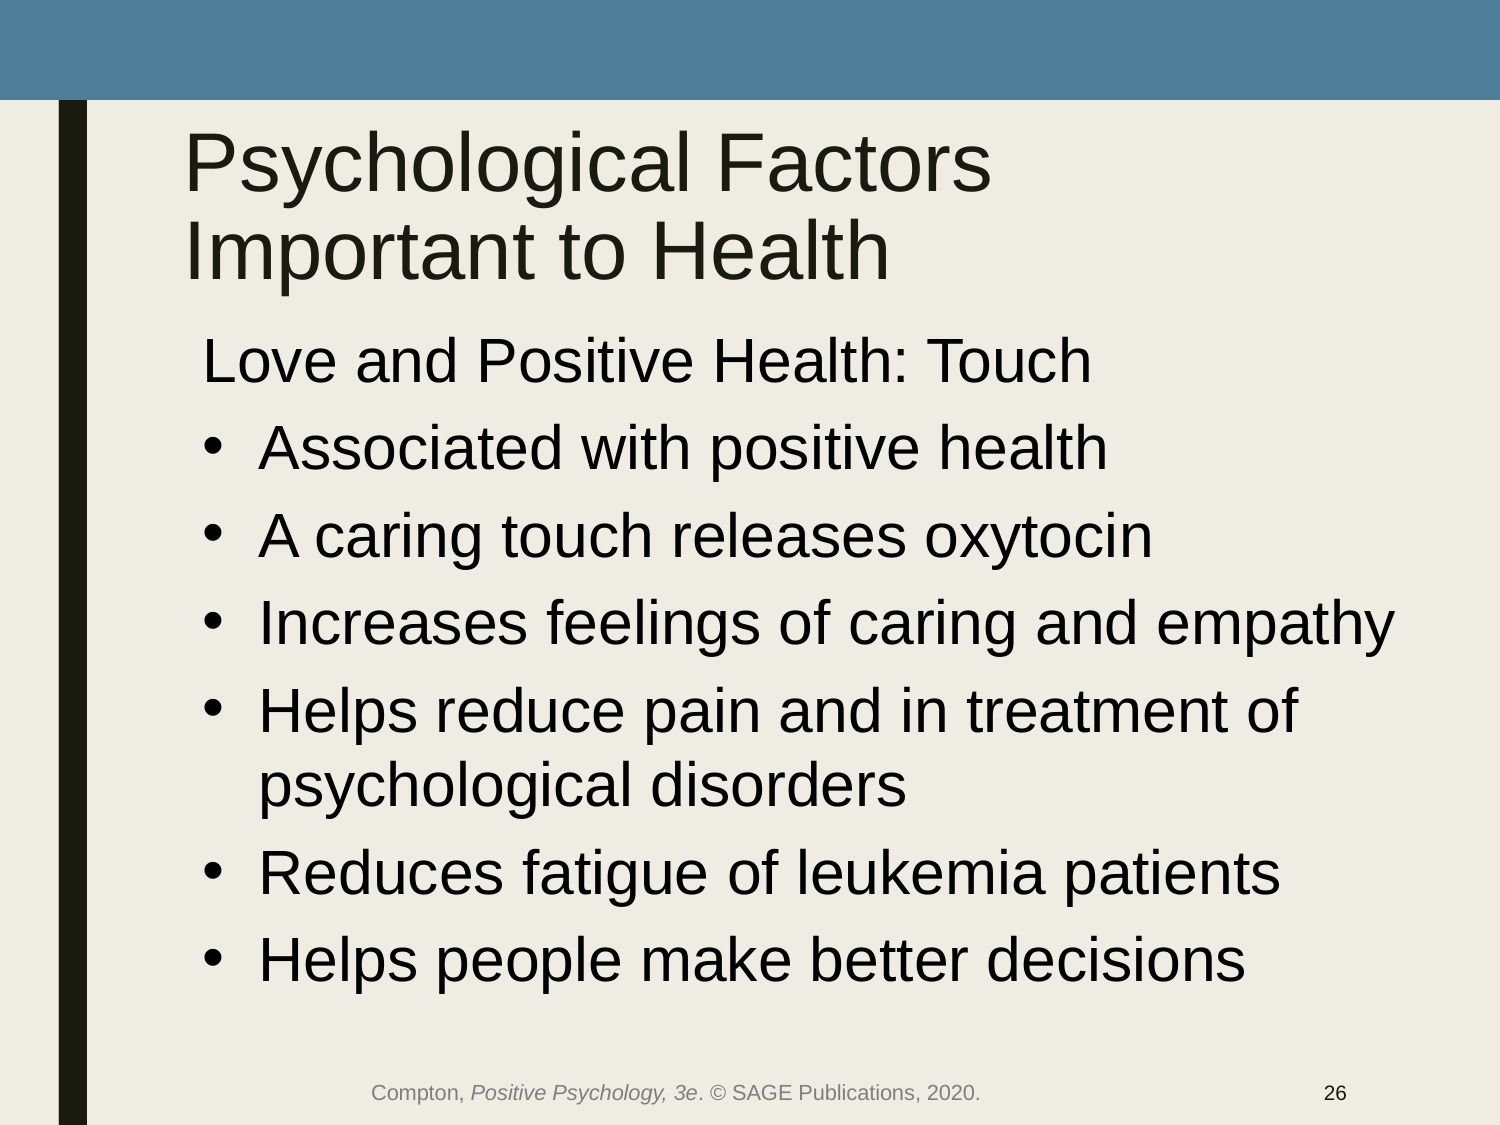

# Psychological Factors Important to Health
Love and Positive Health: Touch
Associated with positive health
A caring touch releases oxytocin
Increases feelings of caring and empathy
Helps reduce pain and in treatment of psychological disorders
Reduces fatigue of leukemia patients
Helps people make better decisions

Compton, Positive Psychology, 3e. © SAGE Publications, 2020.
26